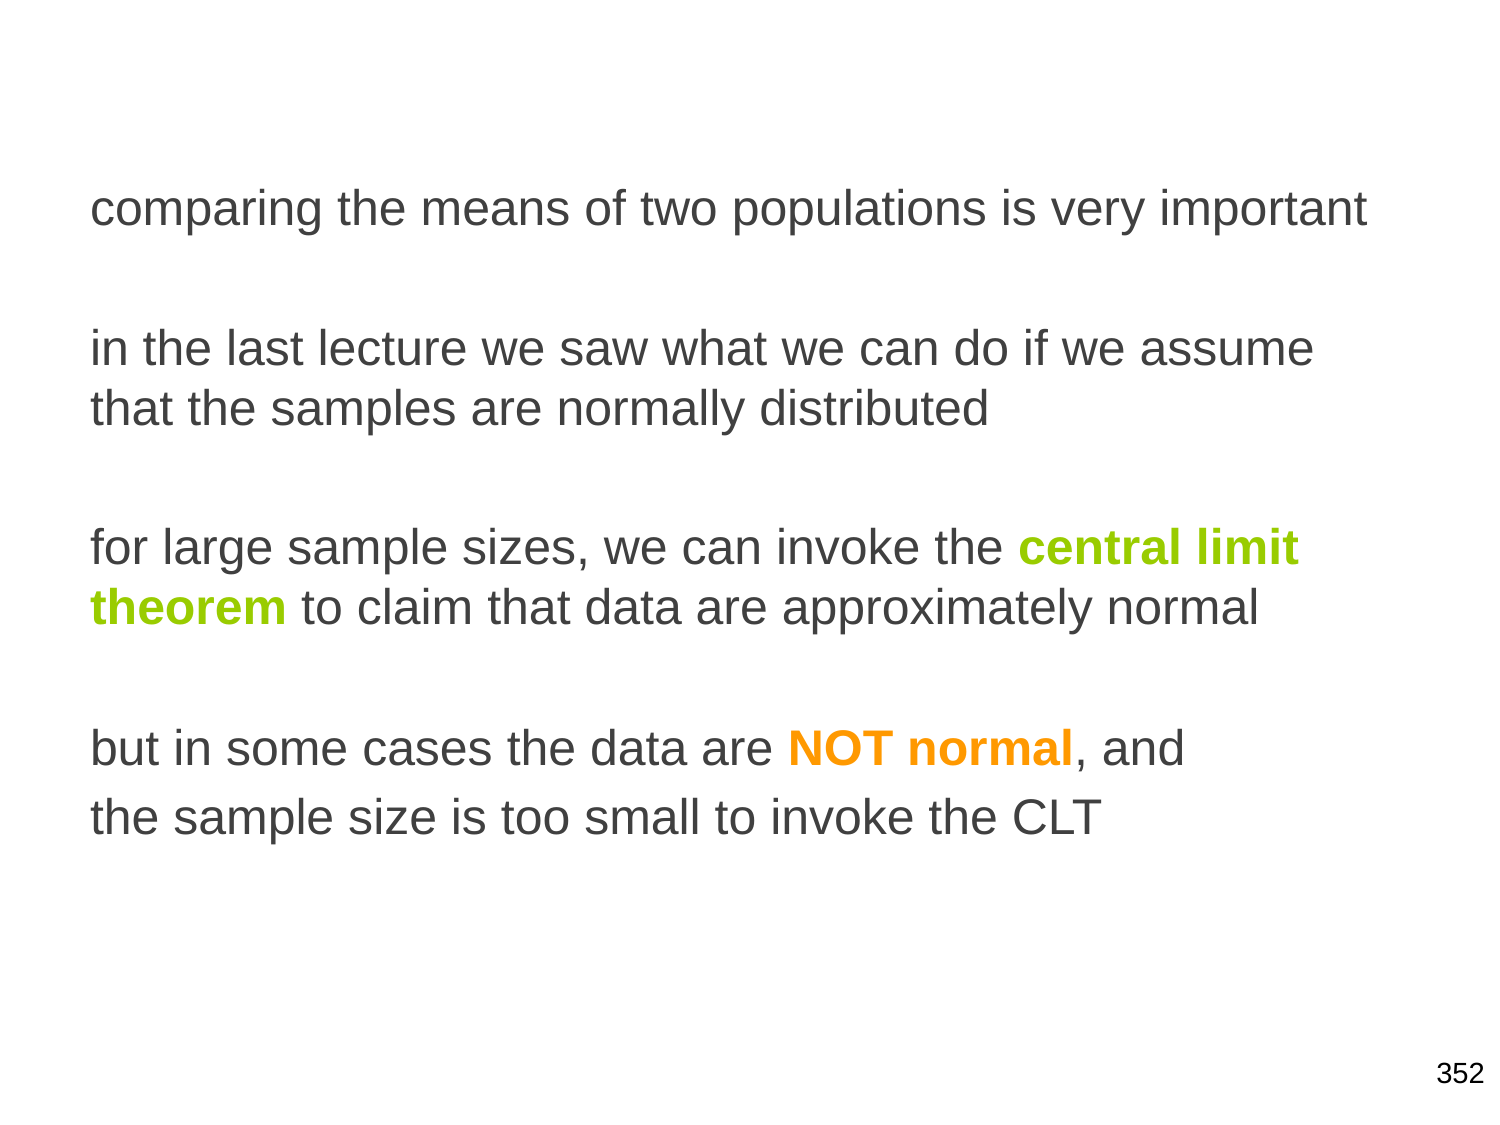

comparing the means of two populations is very important

in the last lecture we saw what we can do if we assume that the samples are normally distributed

for large sample sizes, we can invoke the central limit theorem to claim that data are approximately normal

but in some cases the data are NOT normal, and
the sample size is too small to invoke the CLT
352